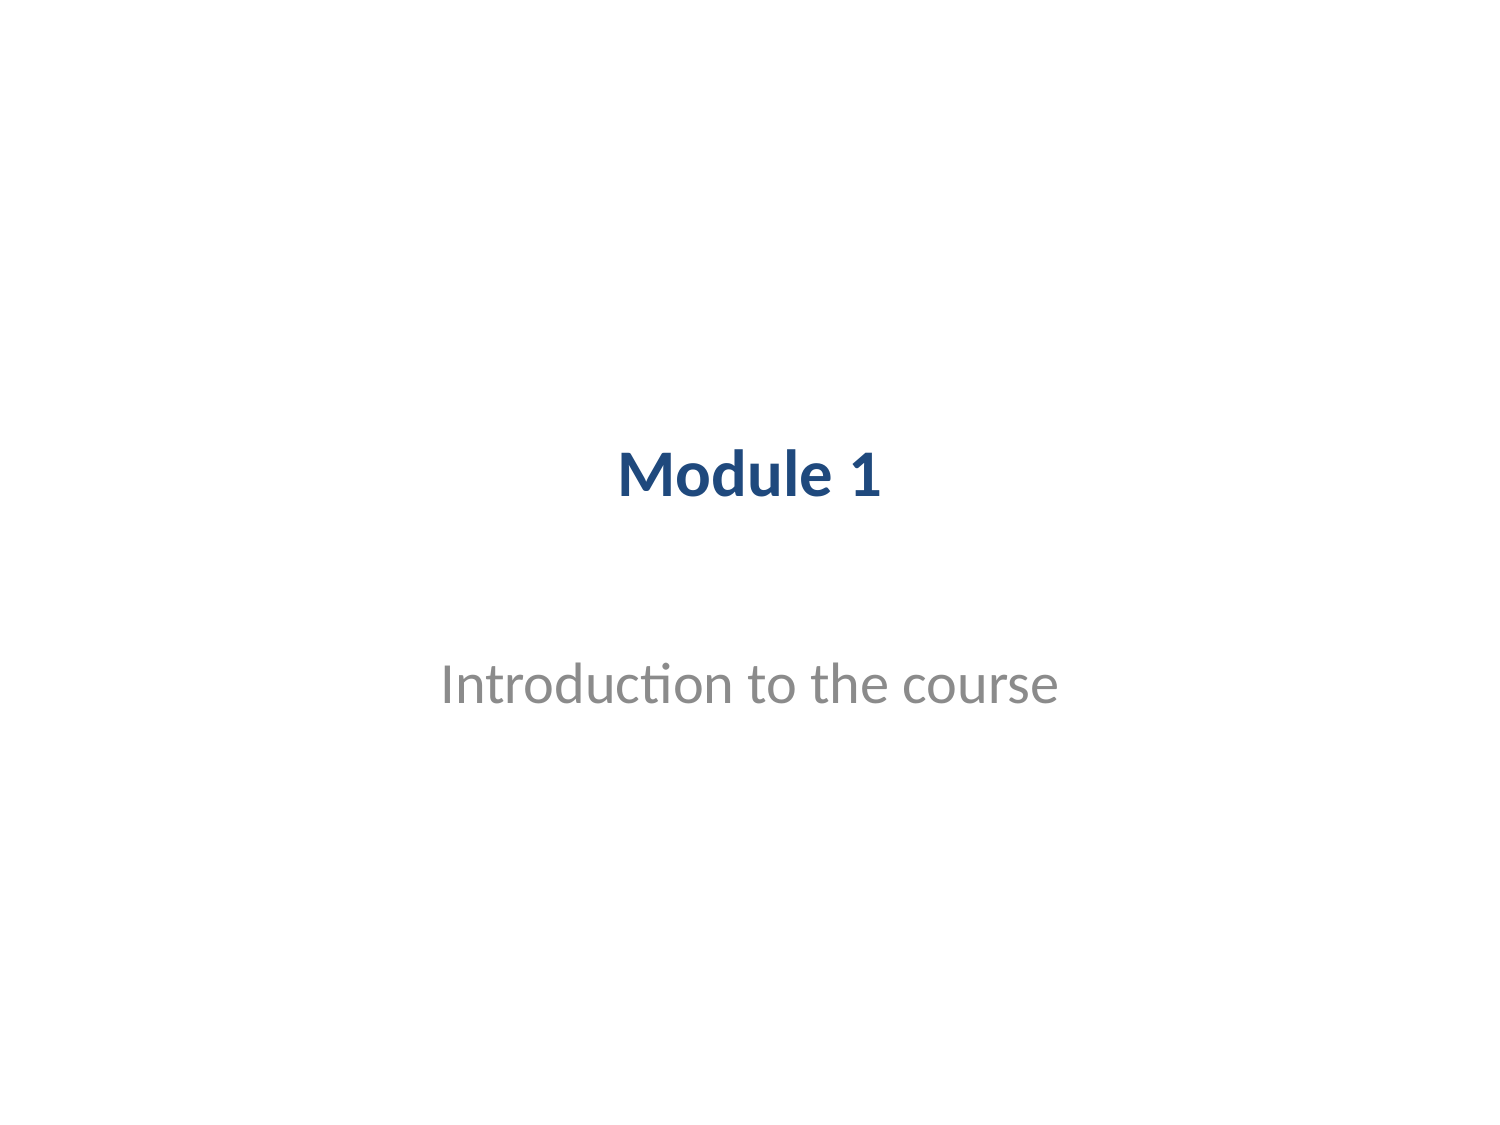

# Module 1
Introduction to the course